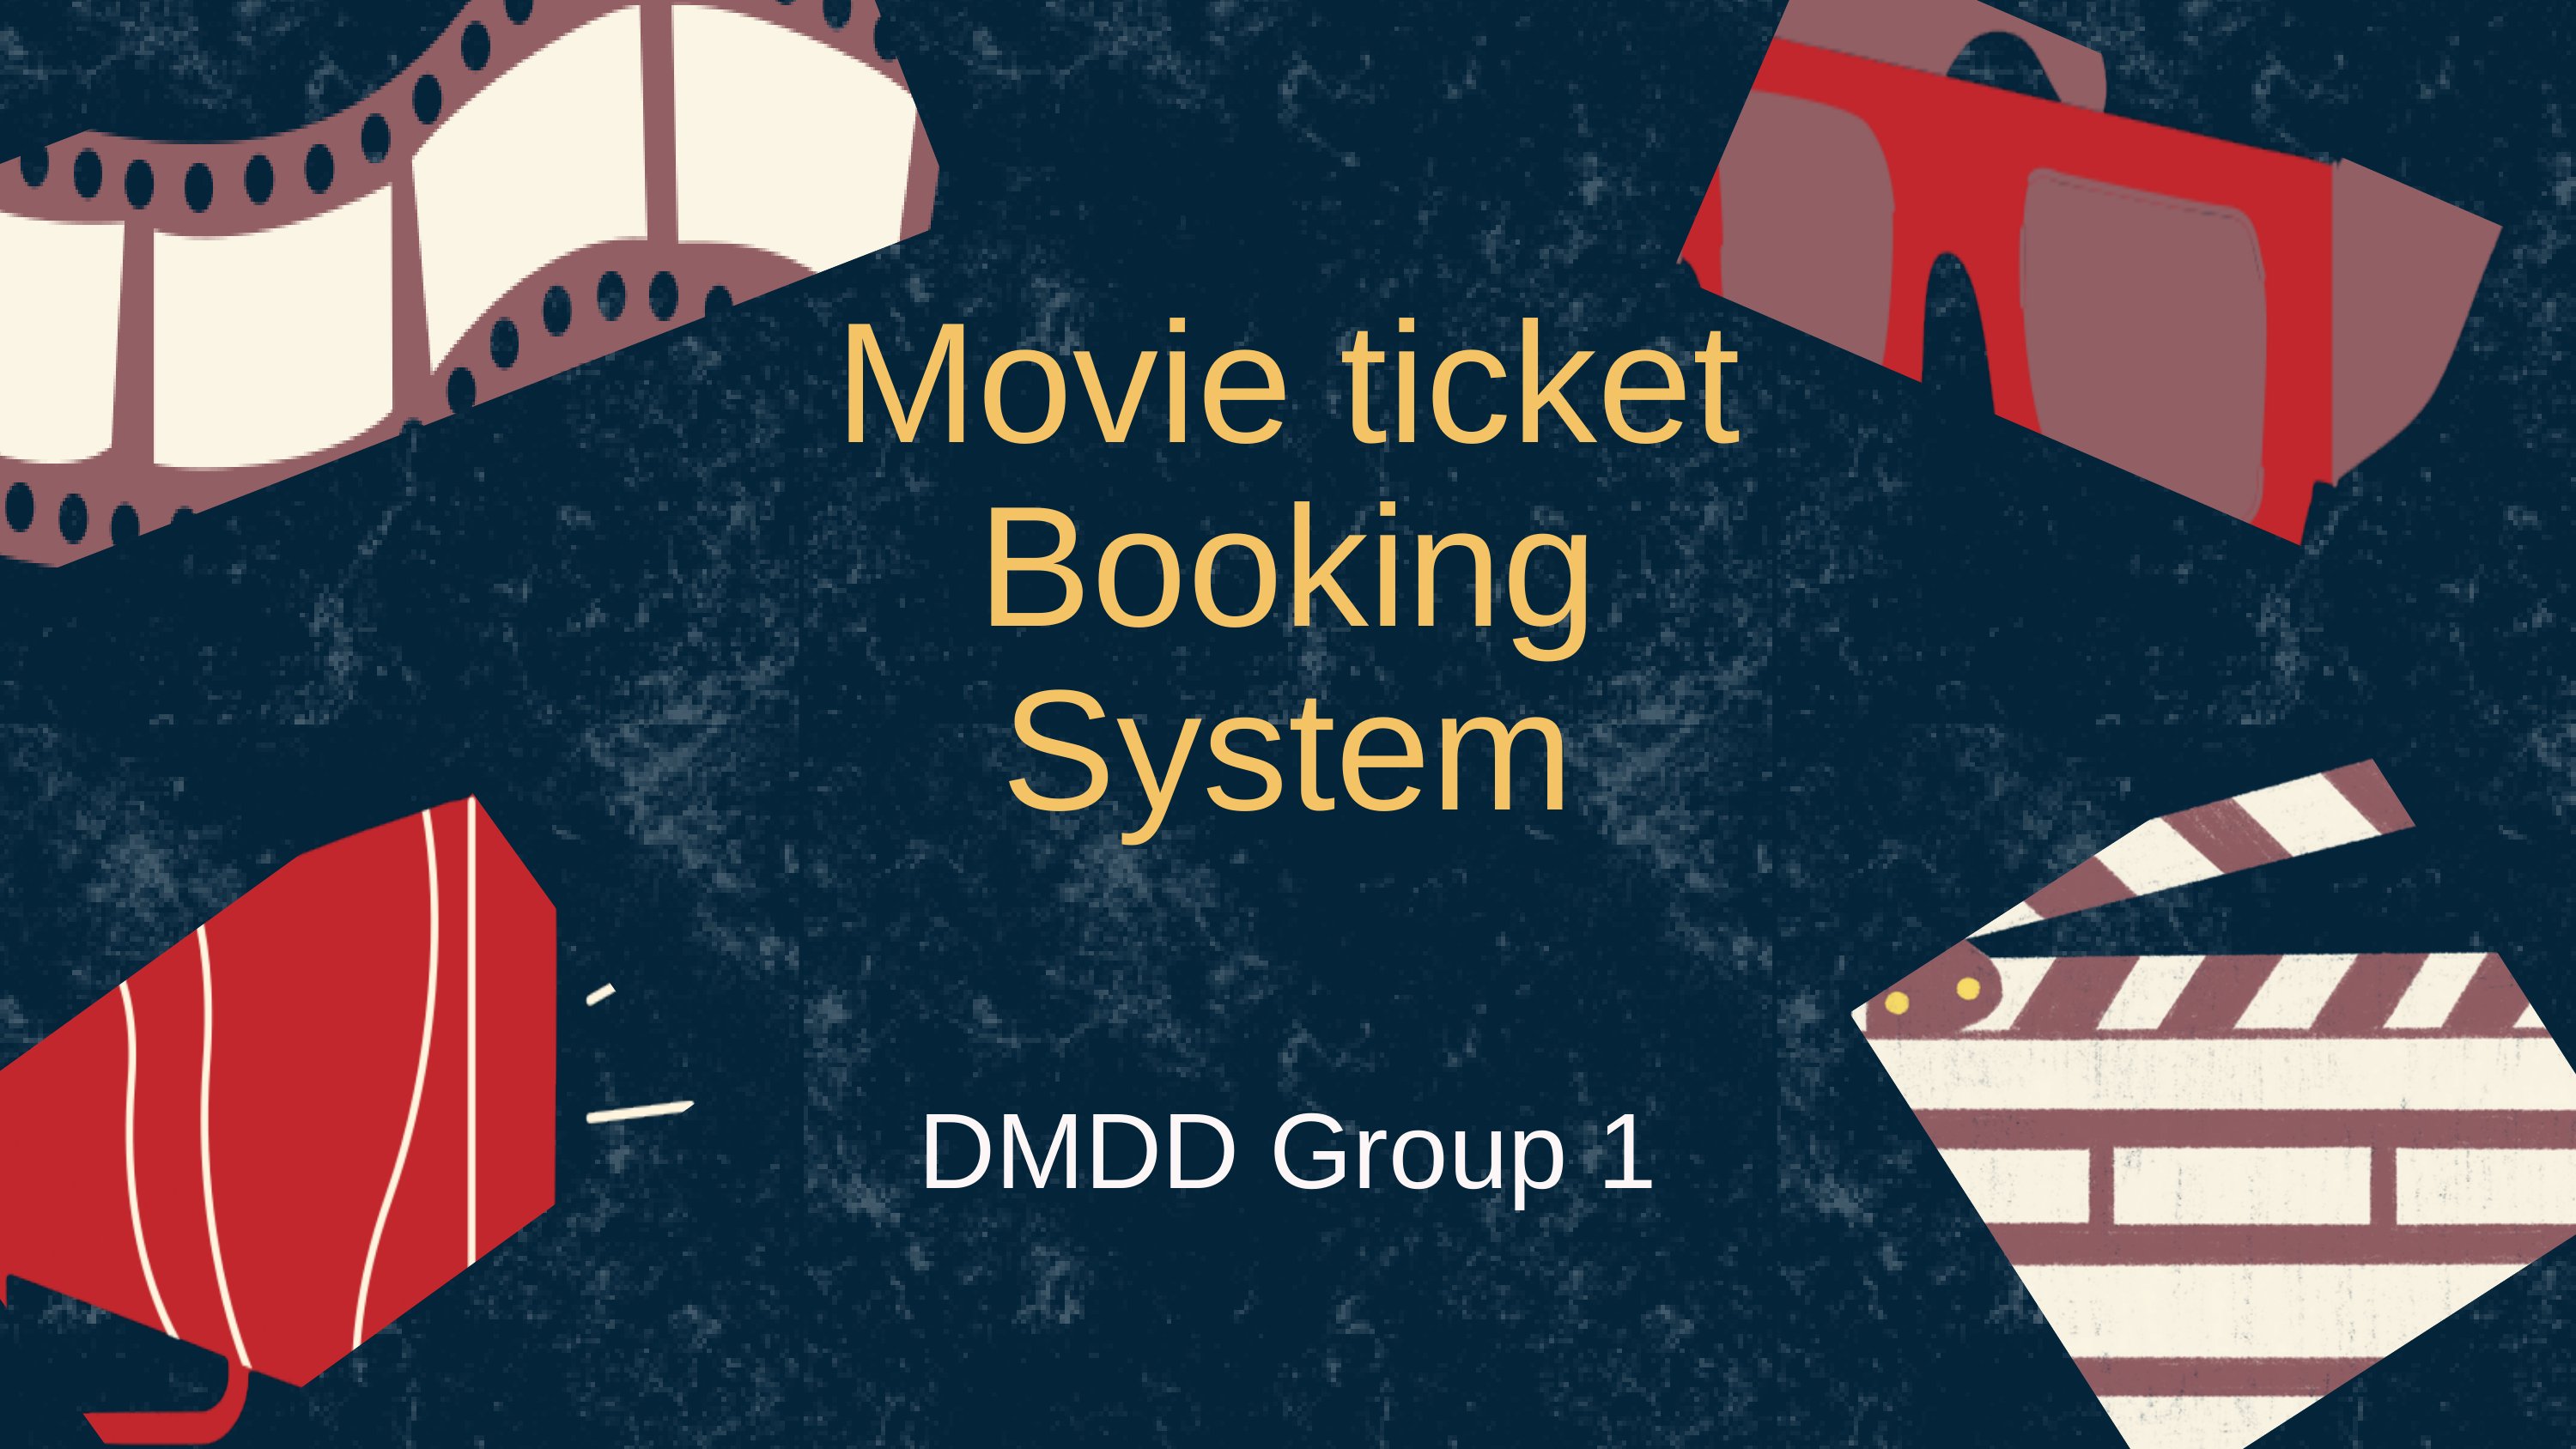

Movie ticket Booking System

DMDD Group 1